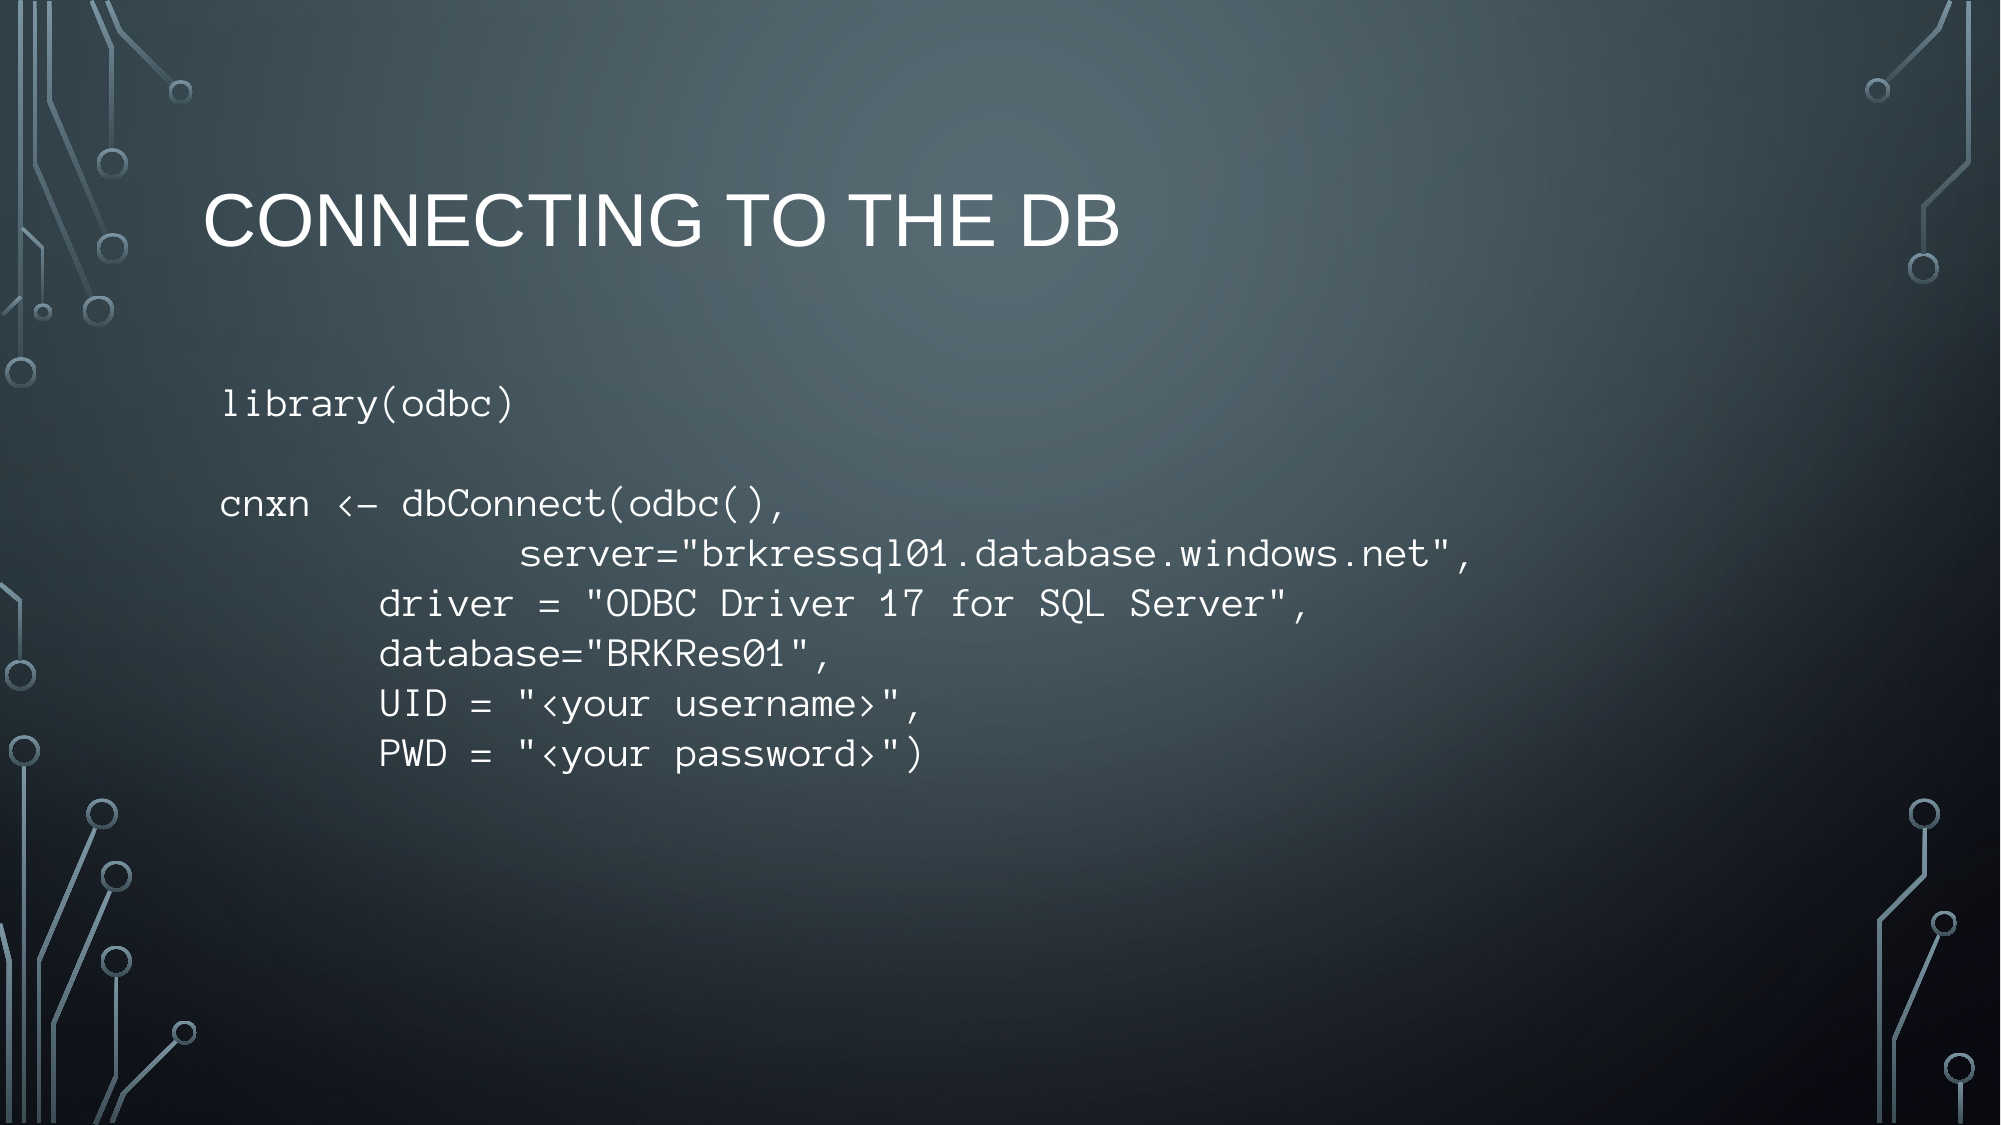

# Connecting to the DB
library(odbc)

cnxn <- dbConnect(odbc(),
		server="brkressql01.database.windows.net",
       driver = "ODBC Driver 17 for SQL Server",
       database="BRKRes01",
       UID = "<your username>",
       PWD = "<your password>")